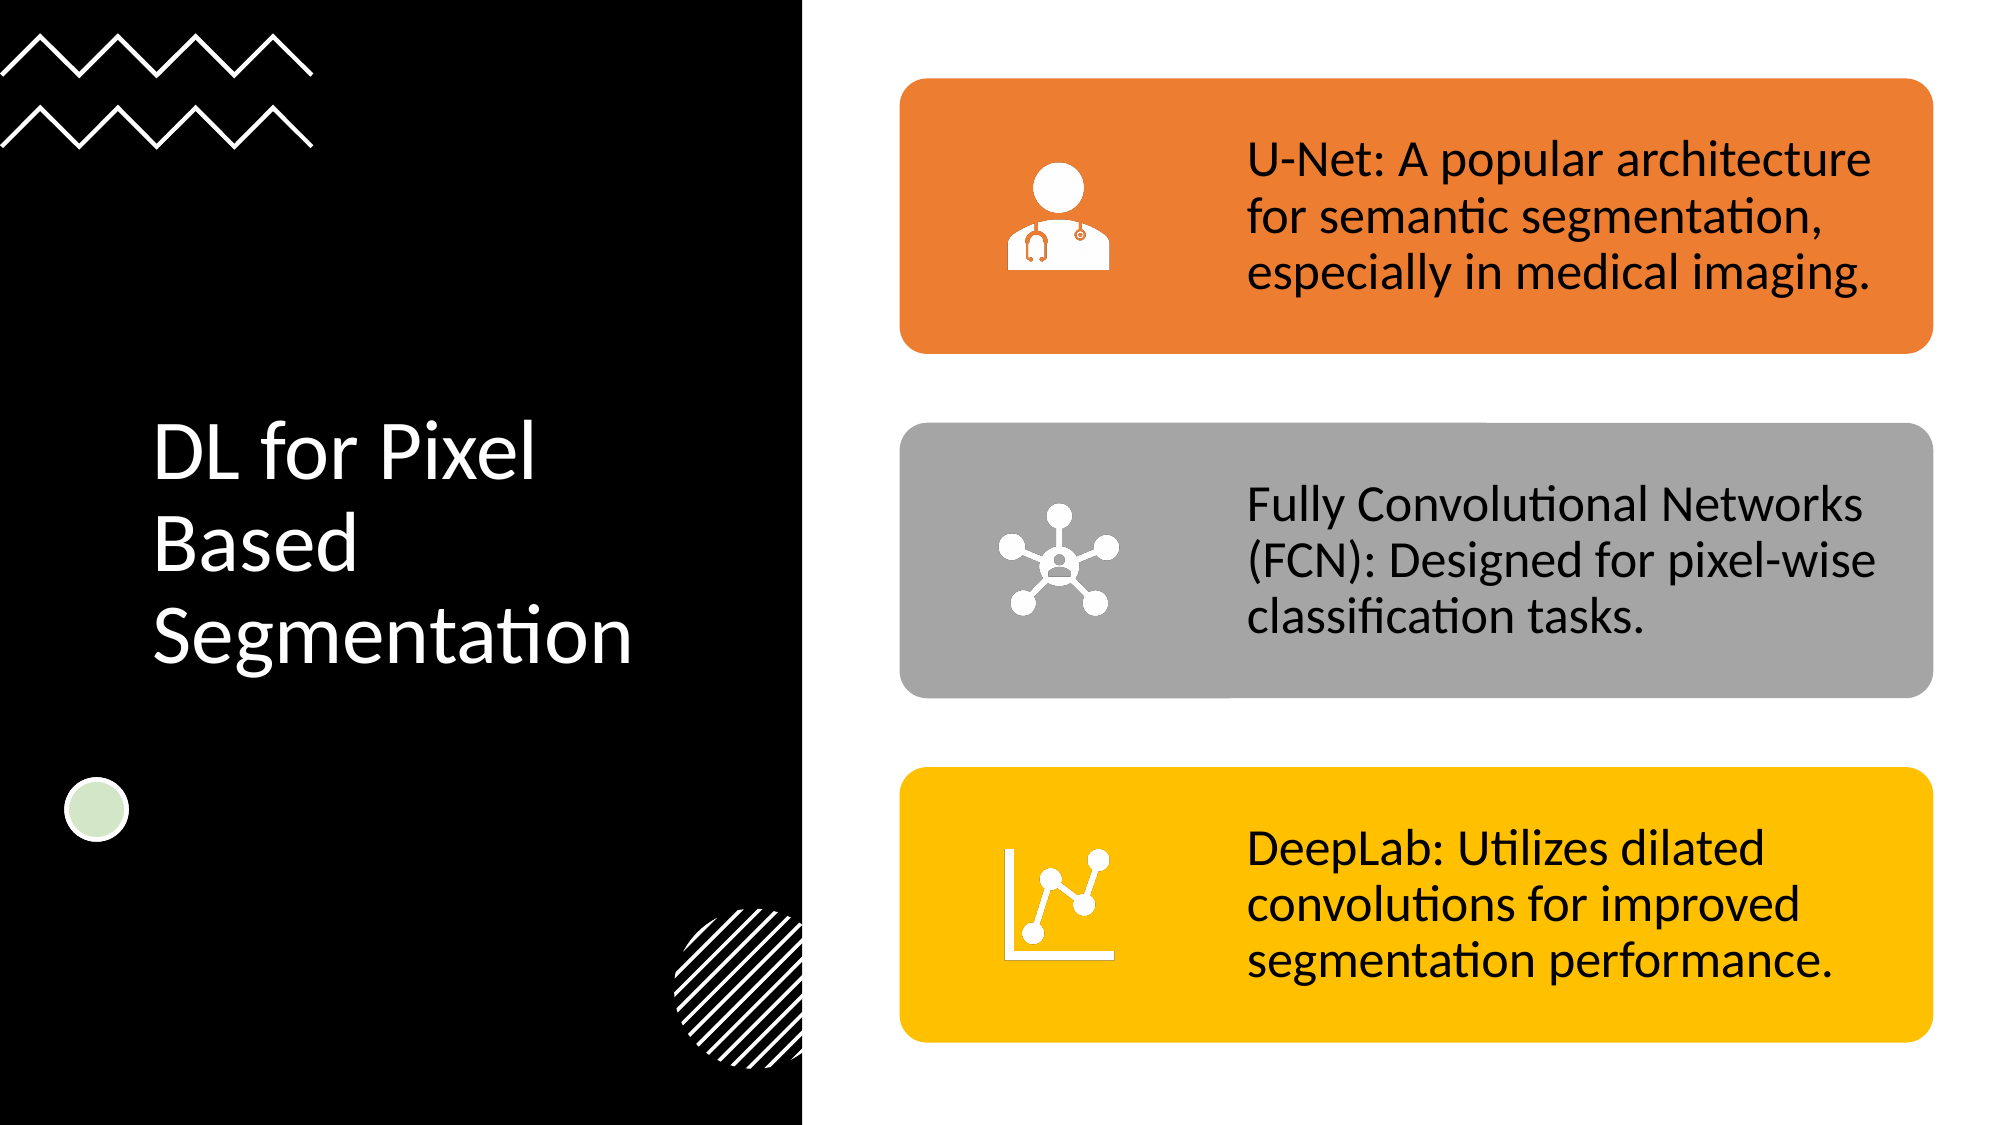

U-Net: A popular architecture for semantic segmentation, especially in medical imaging.
Fully Convolutional Networks (FCN): Designed for pixel-wise classification tasks.
DeepLab: Utilizes dilated convolutions for improved segmentation performance.
# DL for Pixel Based Segmentation